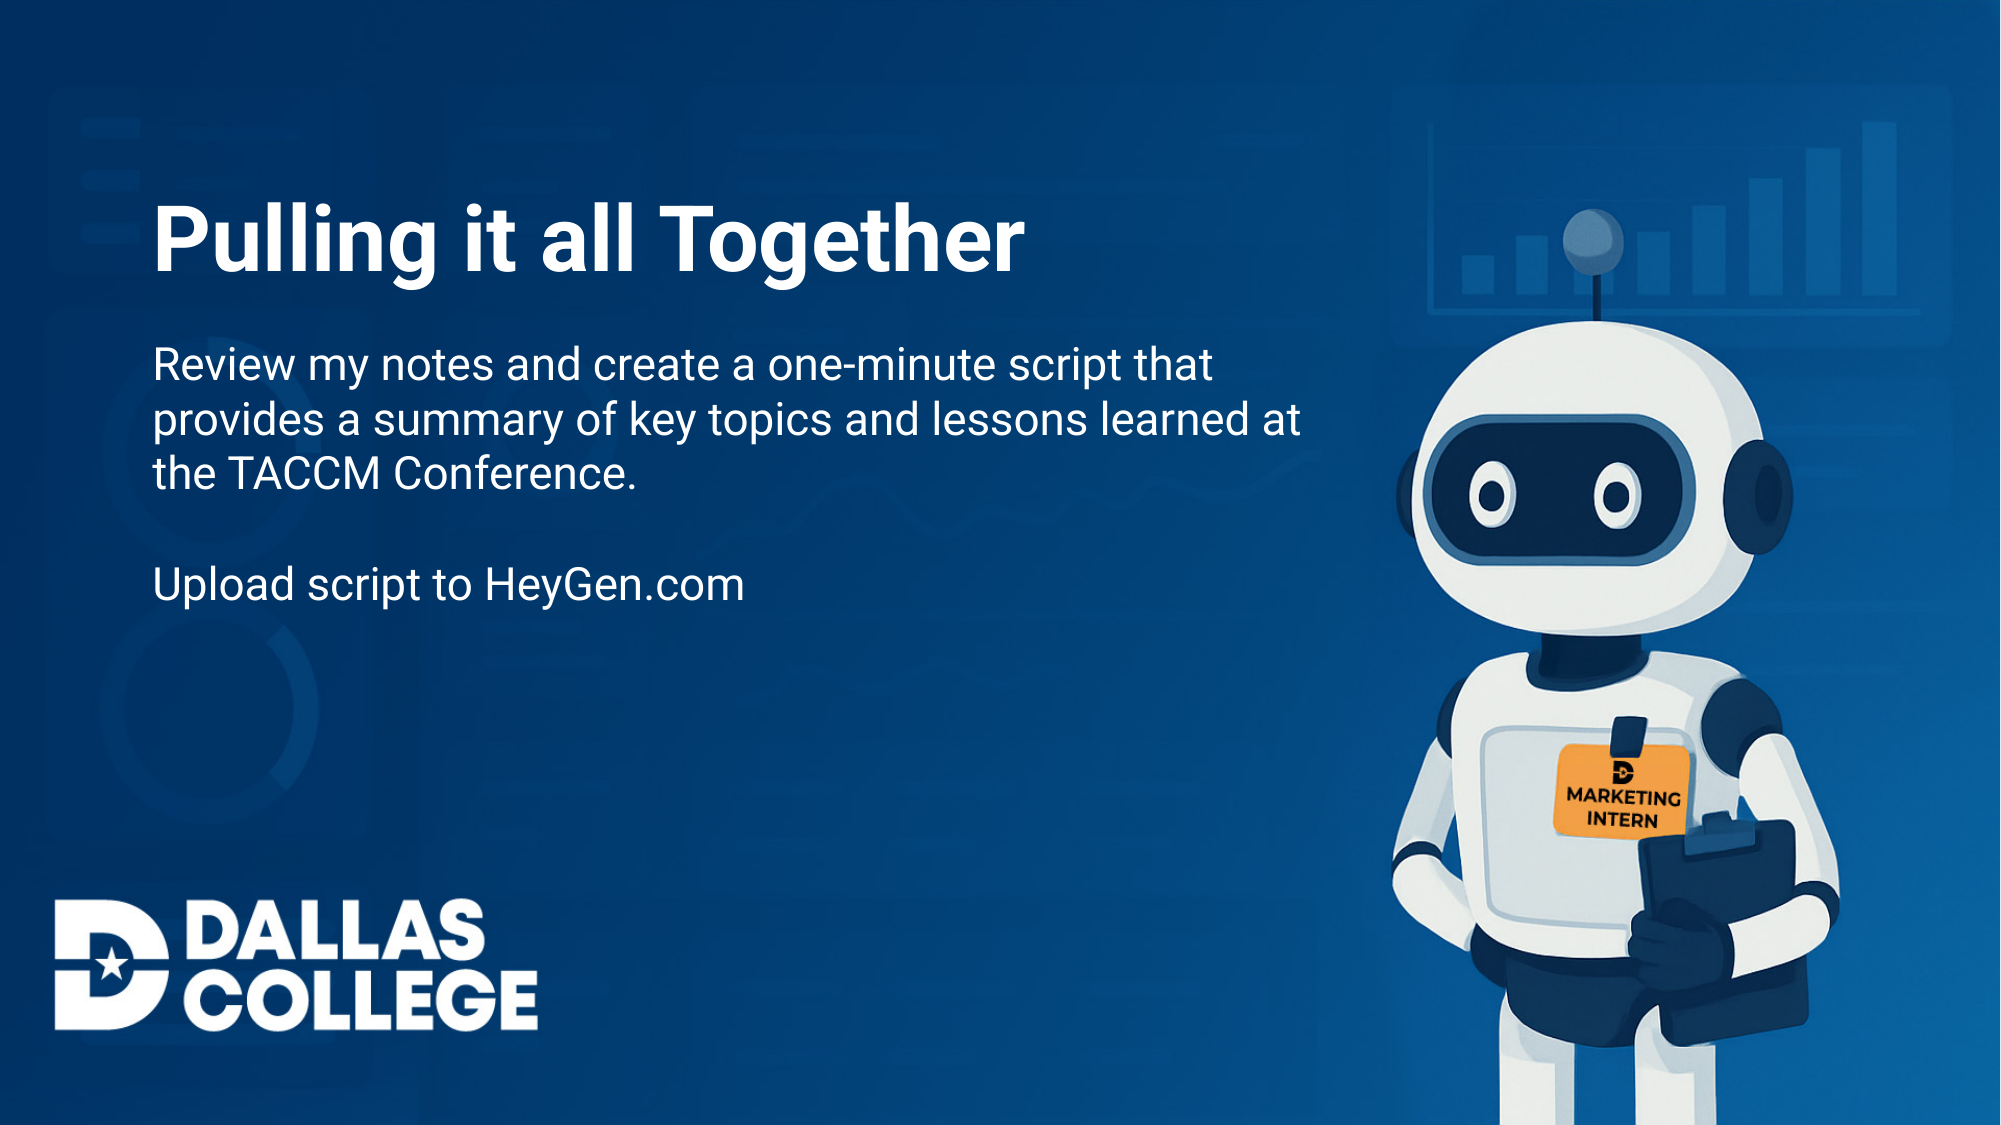

Pulling it all Together
Review my notes and create a one-minute script that provides a summary of key topics and lessons learned at  the TACCM Conference.

Upload script to HeyGen.com